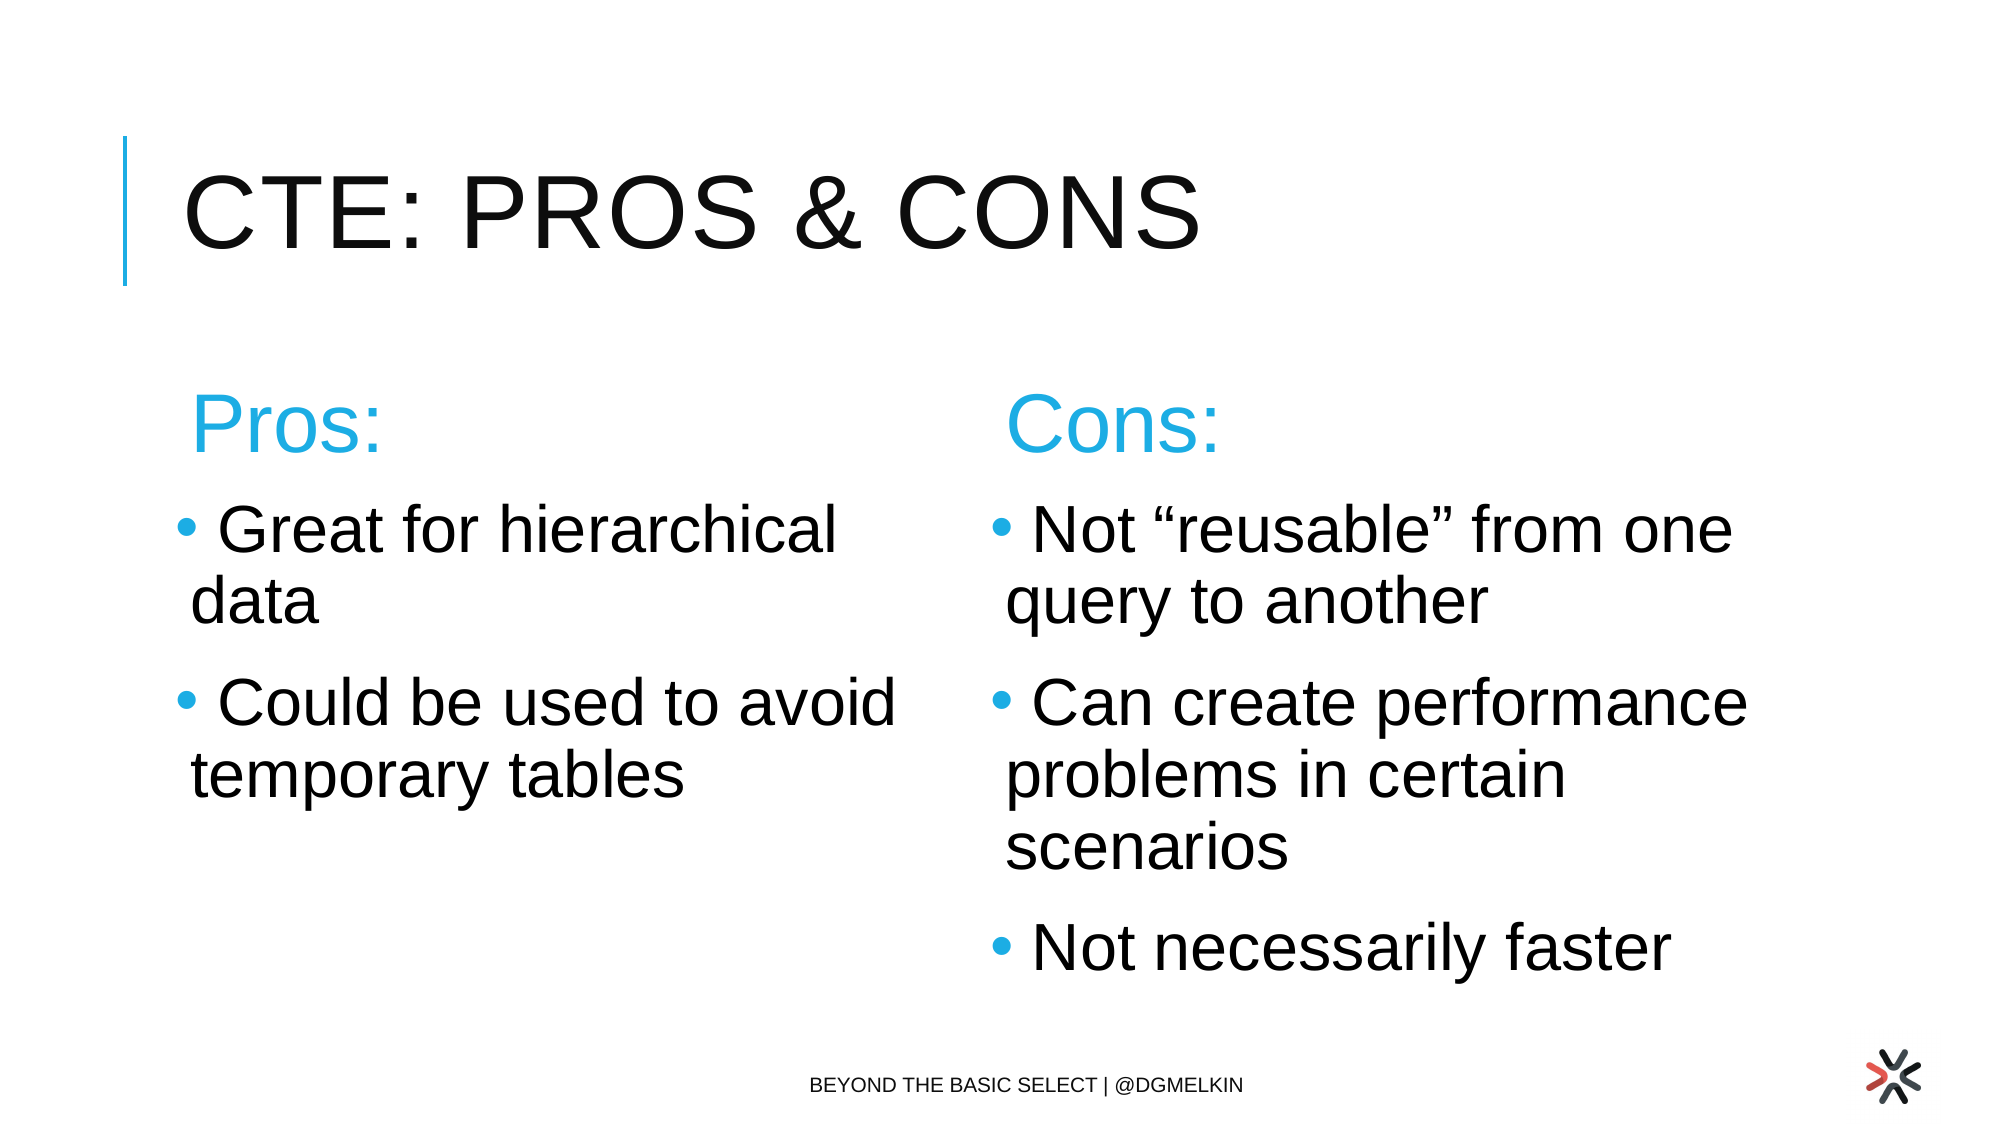

# CTE: Pros & Cons
Pros:
Cons:
 Great for hierarchical data
 Could be used to avoid temporary tables
 Not “reusable” from one query to another
 Can create performance problems in certain scenarios
 Not necessarily faster
Beyond the Basic SELECT | @dgmelkin